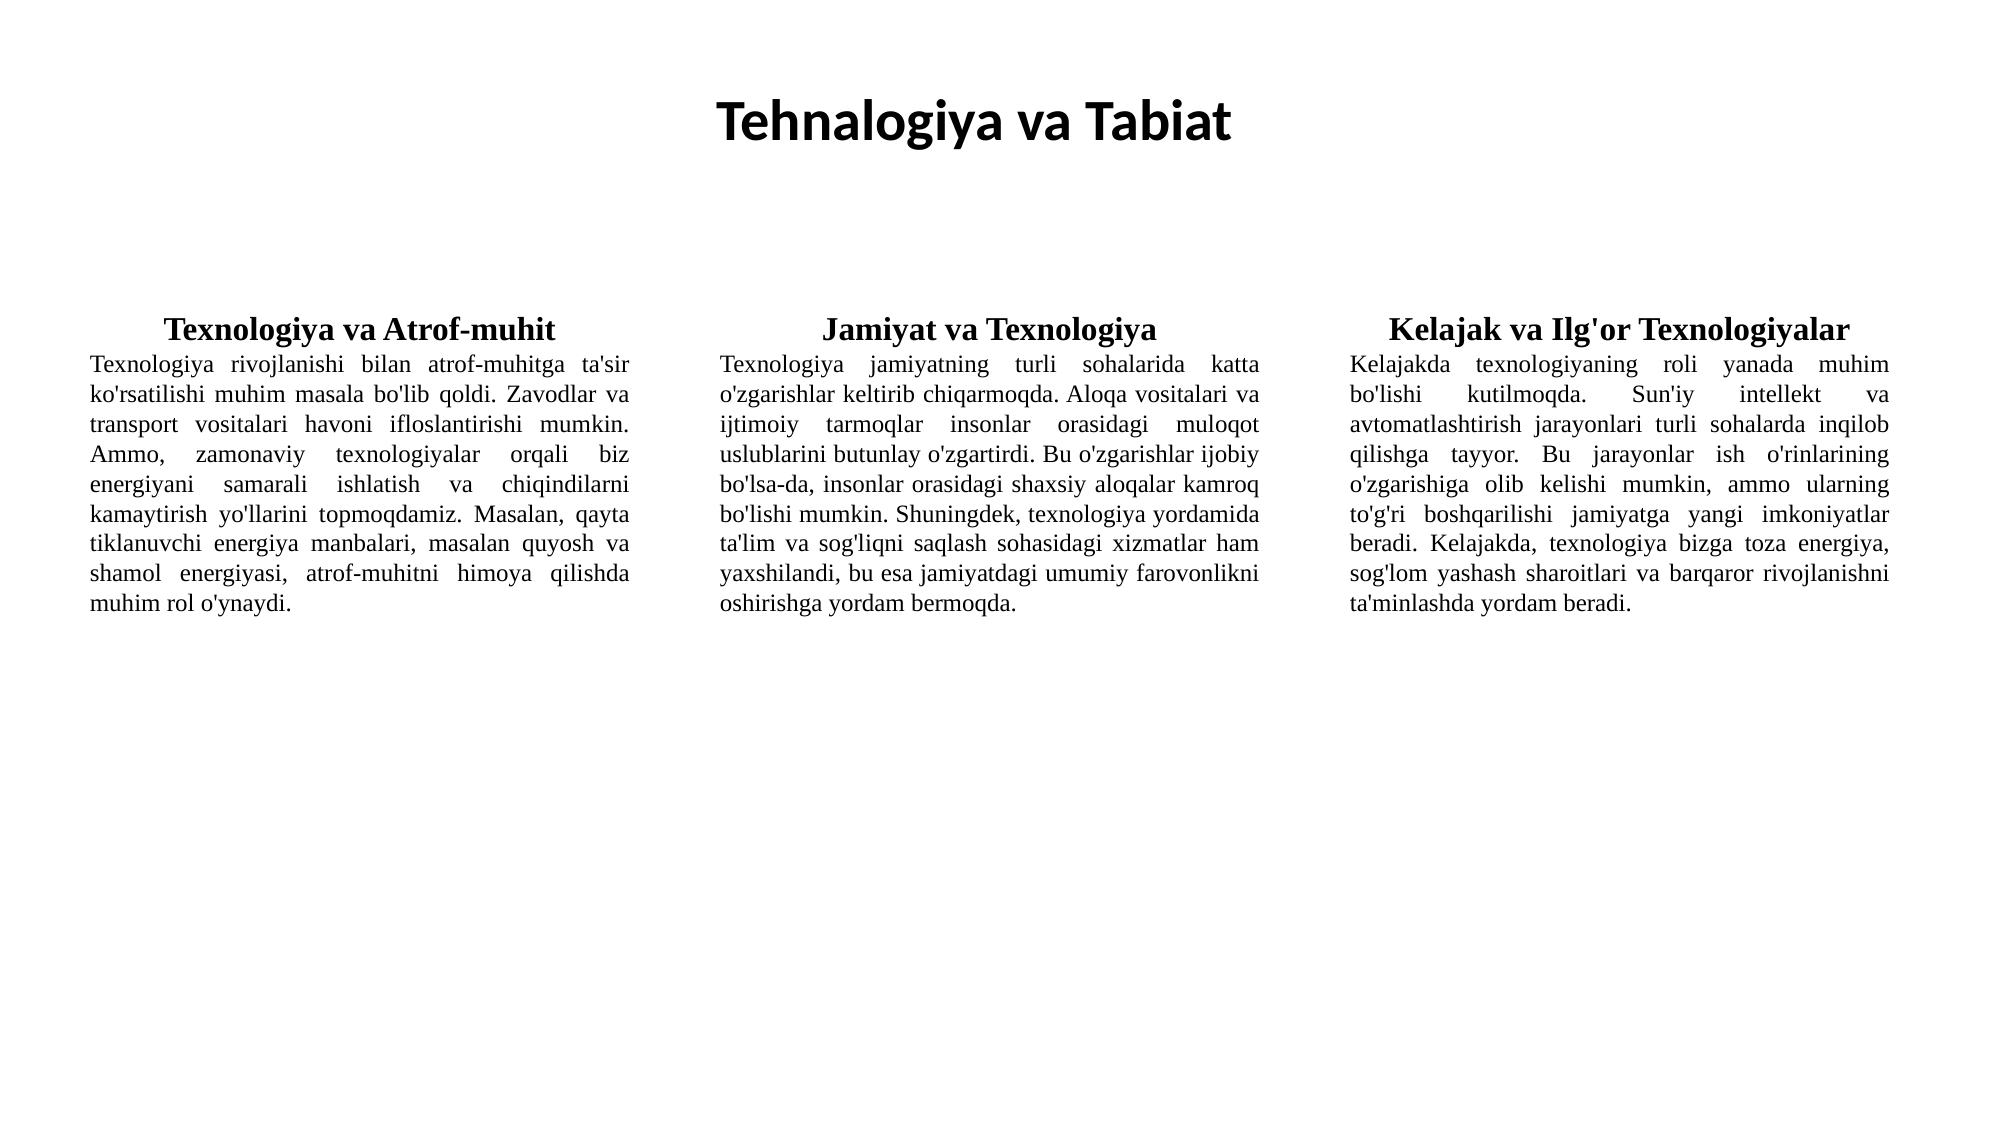

Tehnalogiya va Tabiat
Texnologiya va Atrof-muhit
Texnologiya rivojlanishi bilan atrof-muhitga ta'sir ko'rsatilishi muhim masala bo'lib qoldi. Zavodlar va transport vositalari havoni ifloslantirishi mumkin. Ammo, zamonaviy texnologiyalar orqali biz energiyani samarali ishlatish va chiqindilarni kamaytirish yo'llarini topmoqdamiz. Masalan, qayta tiklanuvchi energiya manbalari, masalan quyosh va shamol energiyasi, atrof-muhitni himoya qilishda muhim rol o'ynaydi.
Jamiyat va Texnologiya
Texnologiya jamiyatning turli sohalarida katta o'zgarishlar keltirib chiqarmoqda. Aloqa vositalari va ijtimoiy tarmoqlar insonlar orasidagi muloqot uslublarini butunlay o'zgartirdi. Bu o'zgarishlar ijobiy bo'lsa-da, insonlar orasidagi shaxsiy aloqalar kamroq bo'lishi mumkin. Shuningdek, texnologiya yordamida ta'lim va sog'liqni saqlash sohasidagi xizmatlar ham yaxshilandi, bu esa jamiyatdagi umumiy farovonlikni oshirishga yordam bermoqda.
Kelajak va Ilg'or Texnologiyalar
Kelajakda texnologiyaning roli yanada muhim bo'lishi kutilmoqda. Sun'iy intellekt va avtomatlashtirish jarayonlari turli sohalarda inqilob qilishga tayyor. Bu jarayonlar ish o'rinlarining o'zgarishiga olib kelishi mumkin, ammo ularning to'g'ri boshqarilishi jamiyatga yangi imkoniyatlar beradi. Kelajakda, texnologiya bizga toza energiya, sog'lom yashash sharoitlari va barqaror rivojlanishni ta'minlashda yordam beradi.